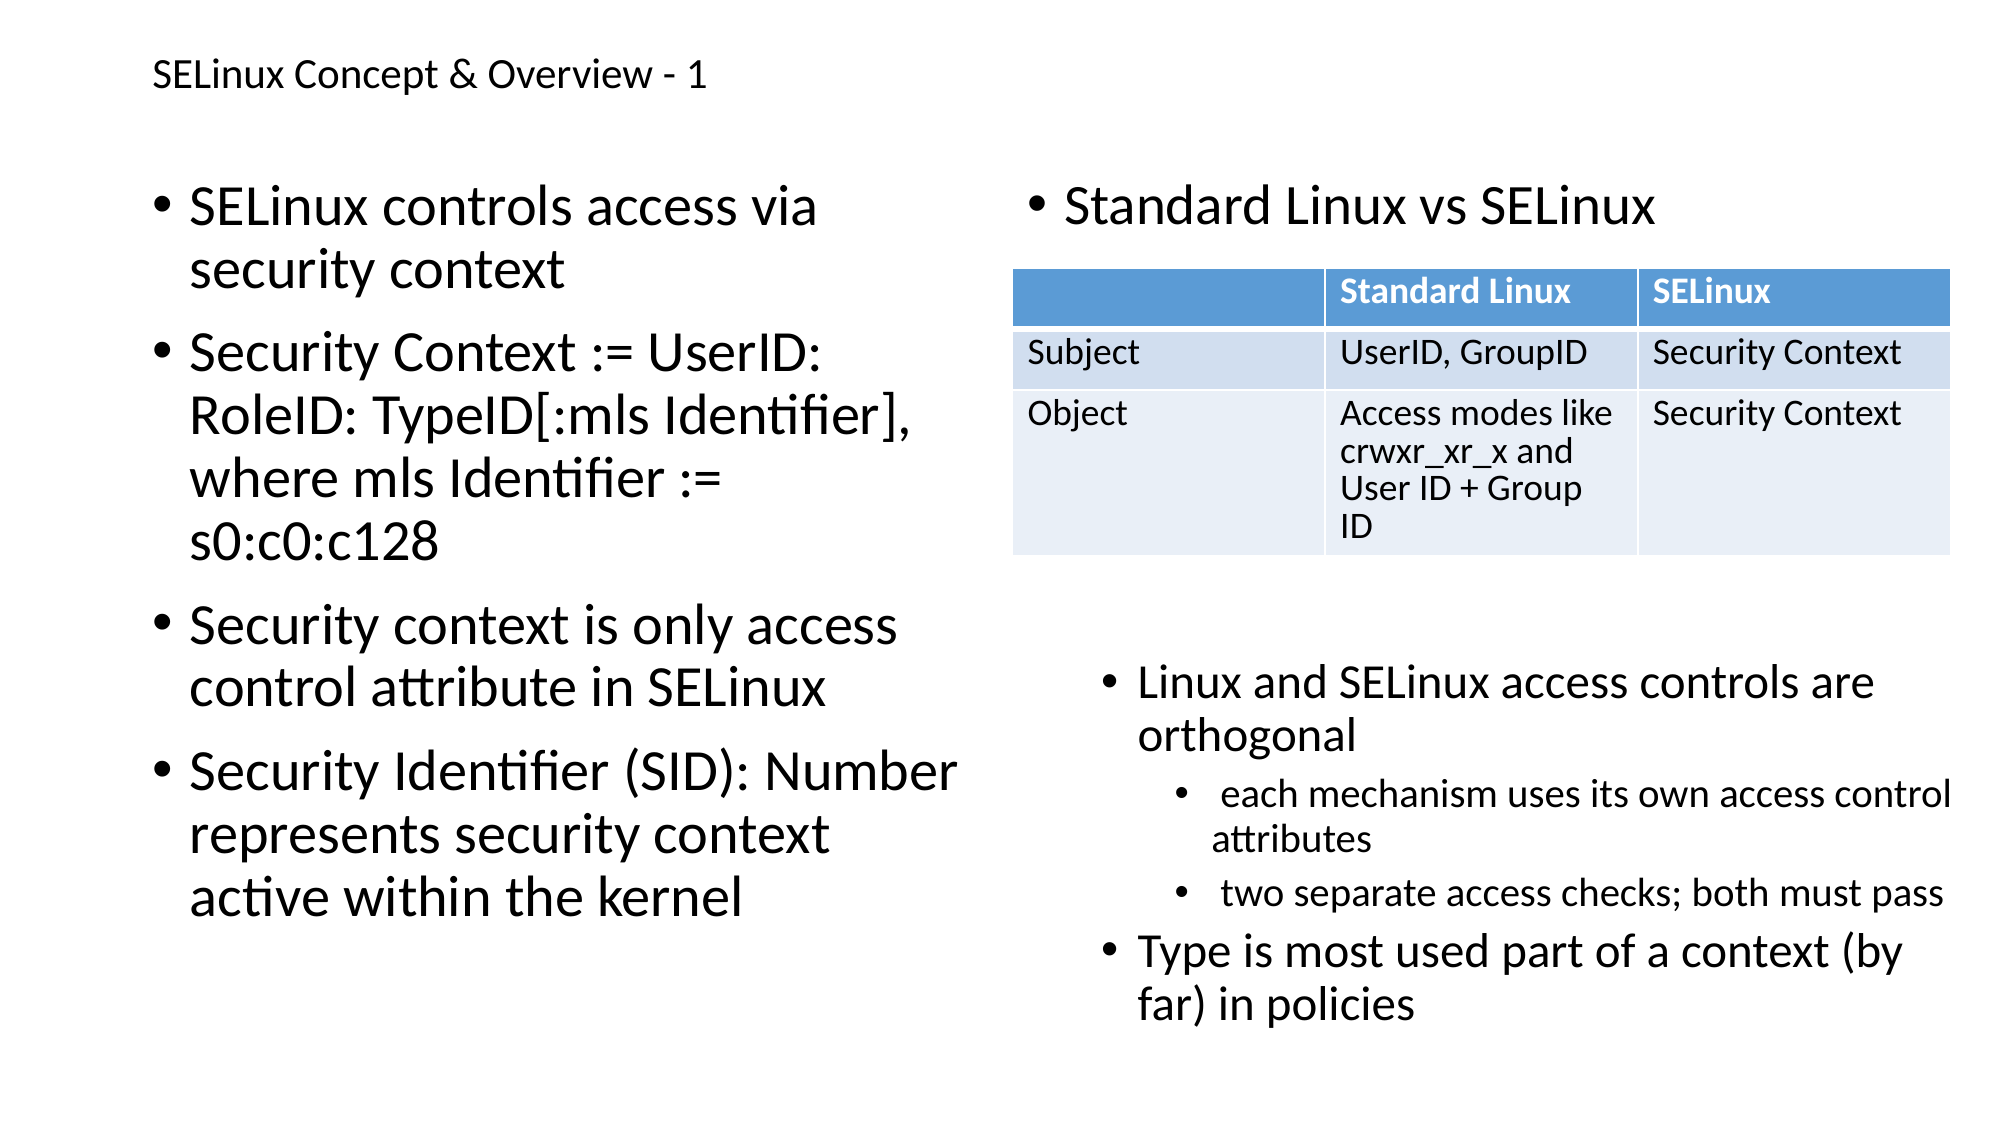

# SELinux Concept & Overview - 1
SELinux controls access via security context
Security Context := UserID: RoleID: TypeID[:mls Identifier], where mls Identifier := s0:c0:c128
Security context is only access control attribute in SELinux
Security Identifier (SID): Number represents security context active within the kernel
Standard Linux vs SELinux

Linux and SELinux access controls are orthogonal
 each mechanism uses its own access control attributes
 two separate access checks; both must pass
Type is most used part of a context (by far) in policies
|  | Standard Linux | SELinux |
| --- | --- | --- |
| Subject | UserID, GroupID | Security Context |
| Object | Access modes like crwxr\_xr\_x and User ID + Group ID | Security Context |